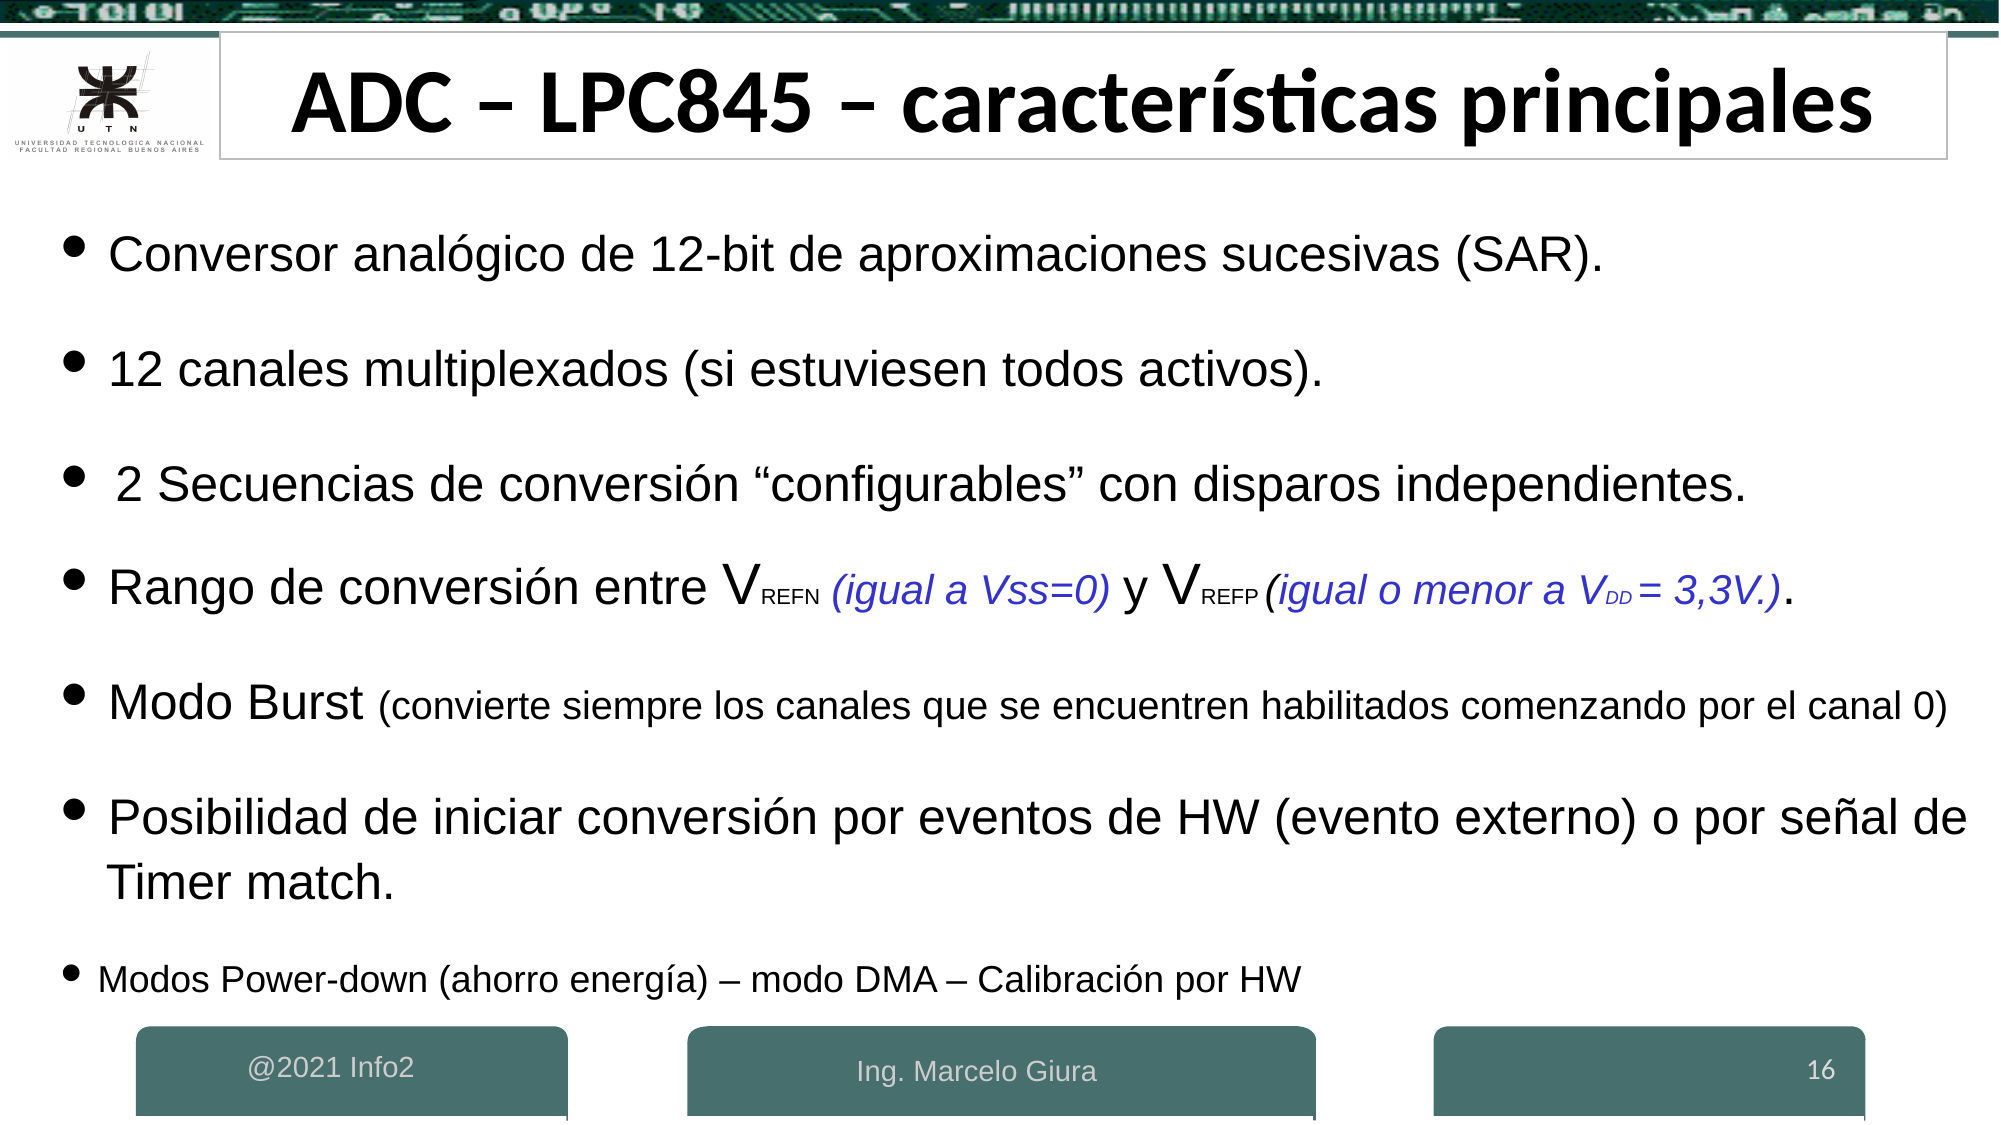

ADC – LPC845 – características principales
• Conversor analógico de 12-bit de aproximaciones sucesivas (SAR).
• 12 canales multiplexados (si estuviesen todos activos).
•  2 Secuencias de conversión “configurables” con disparos independientes.
• Rango de conversión entre VREFN  (igual a Vss=0) y VREFP (igual o menor a VDD = 3,3V.).
• Modo Burst (convierte siempre los canales que se encuentren habilitados comenzando por el canal 0)
• Posibilidad de iniciar conversión por eventos de HW (evento externo) o por señal de Timer match.
• Modos Power-down (ahorro energía) – modo DMA – Calibración por HW
16
Ing. Marcelo Giura
@2021 Info2